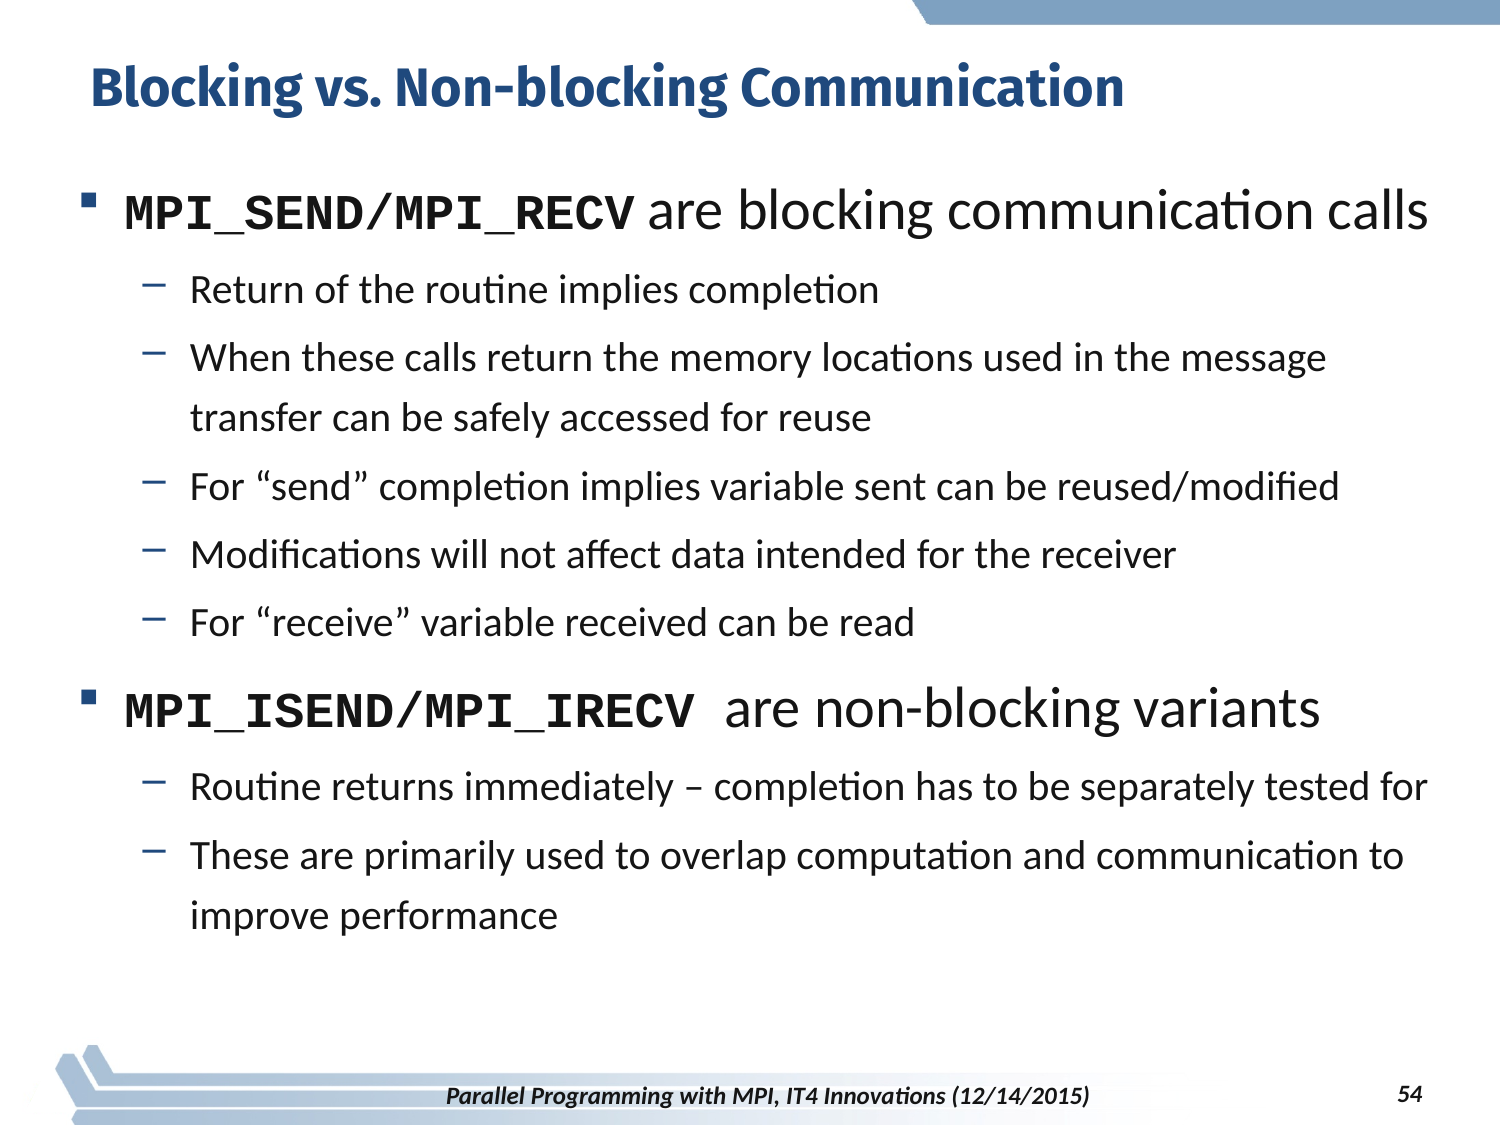

# Blocking vs. Non-blocking Communication
MPI_SEND/MPI_RECV are blocking communication calls
Return of the routine implies completion
When these calls return the memory locations used in the message transfer can be safely accessed for reuse
For “send” completion implies variable sent can be reused/modified
Modifications will not affect data intended for the receiver
For “receive” variable received can be read
MPI_ISEND/MPI_IRECV are non-blocking variants
Routine returns immediately – completion has to be separately tested for
These are primarily used to overlap computation and communication to improve performance
54
Parallel Programming with MPI, IT4 Innovations (12/14/2015)